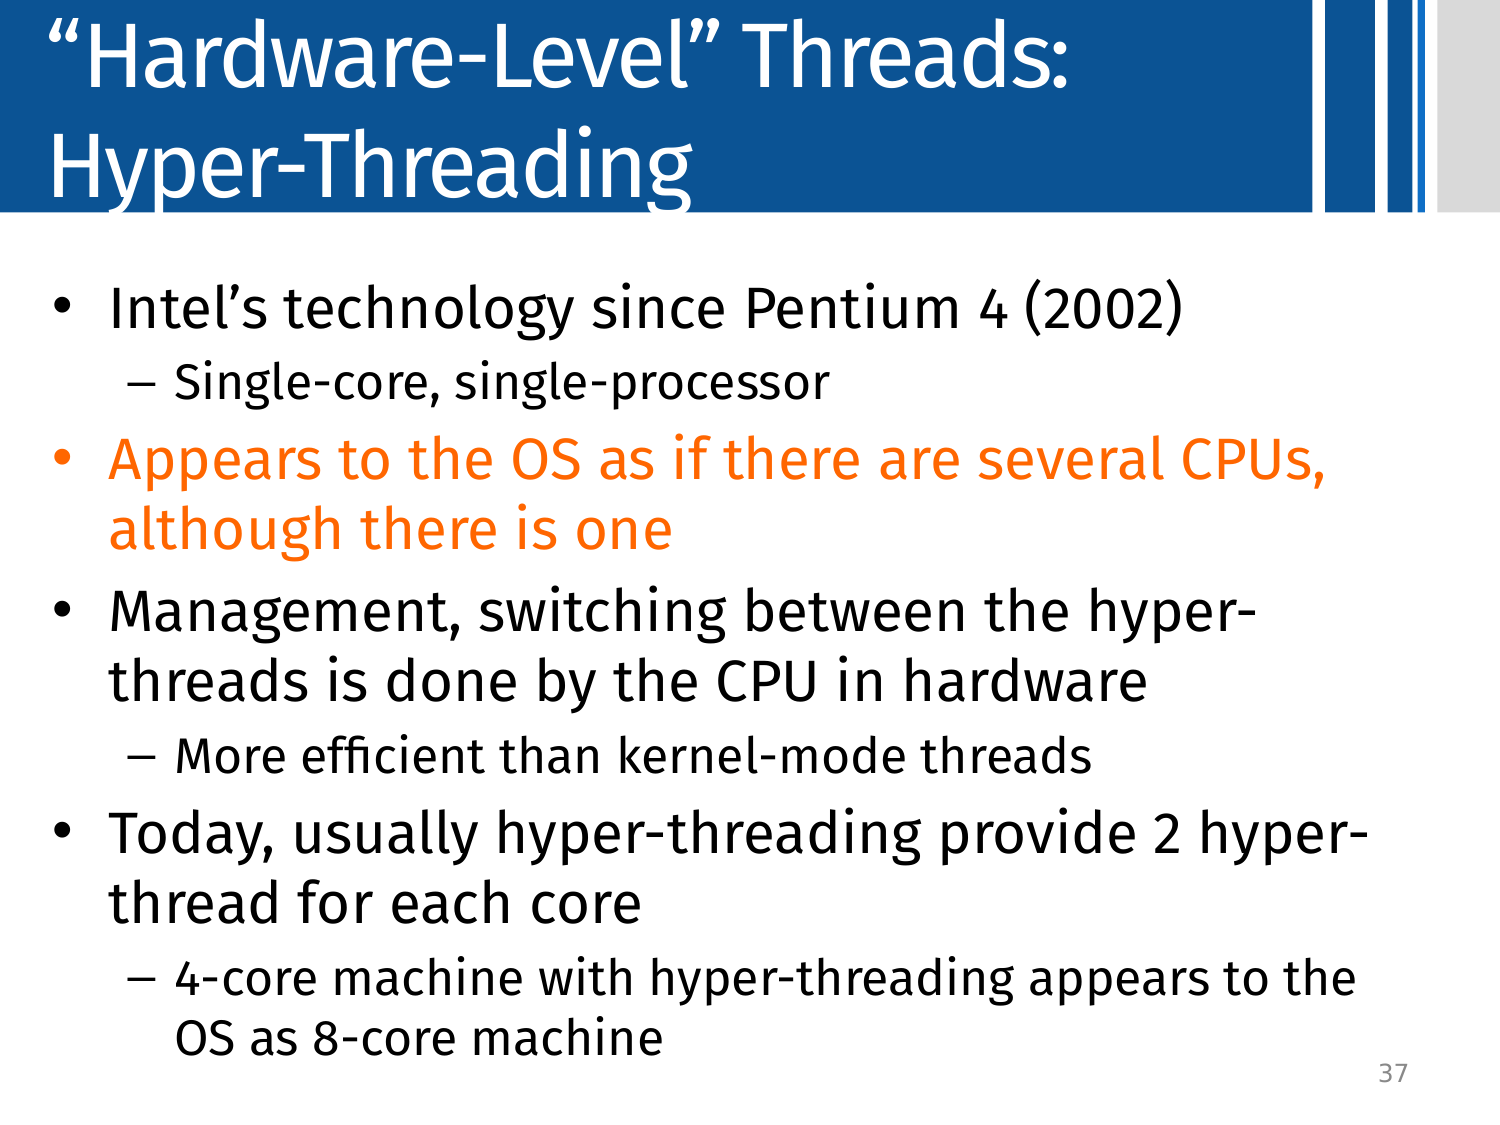

# “Hardware-Level” Threads: Hyper-Threading
Intel’s technology since Pentium 4 (2002)
Single-core, single-processor
Appears to the OS as if there are several CPUs, although there is one
Management, switching between the hyper-threads is done by the CPU in hardware
More efficient than kernel-mode threads
Today, usually hyper-threading provide 2 hyper-thread for each core
4-core machine with hyper-threading appears to the OS as 8-core machine

37